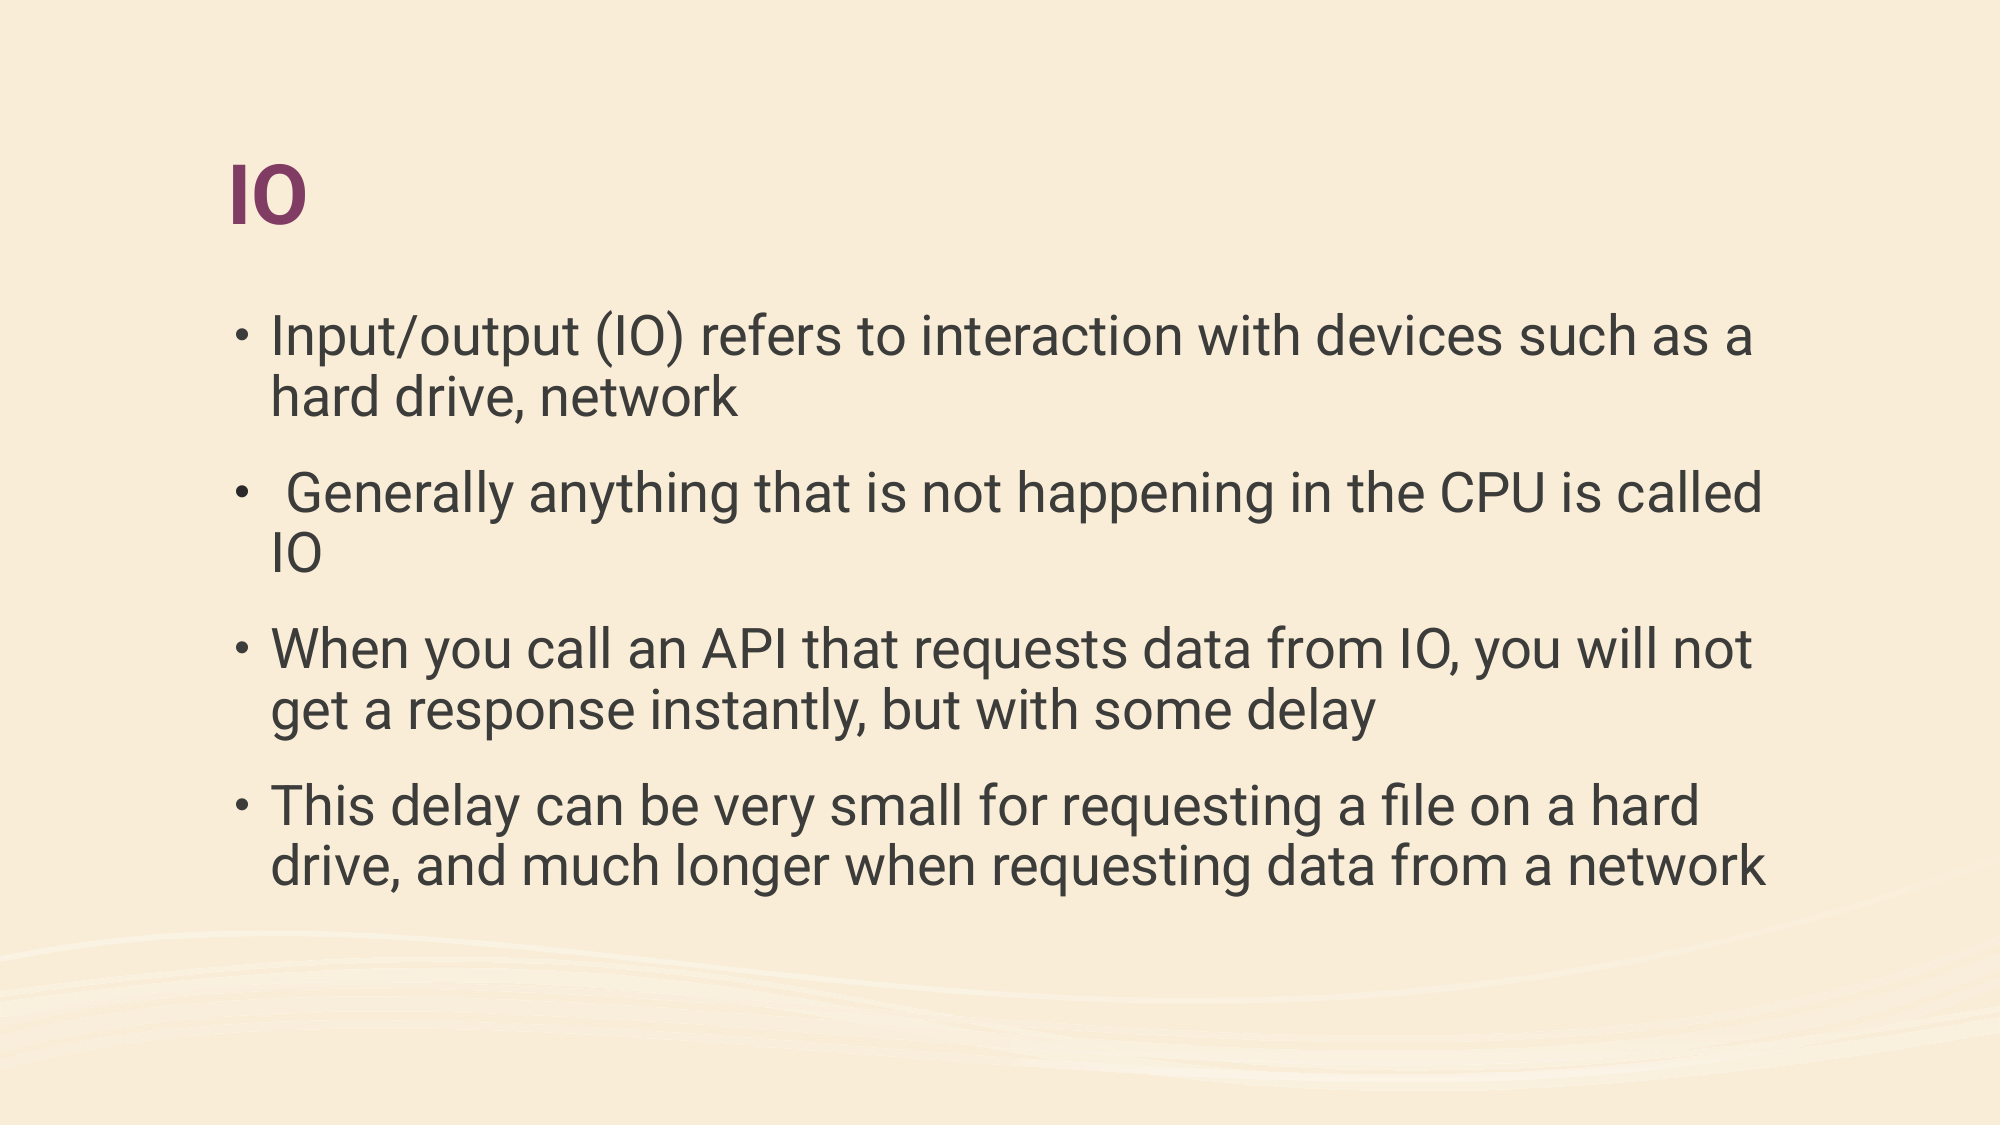

# IO
Input/output (IO) refers to interaction with devices such as a hard drive, network
 Generally anything that is not happening in the CPU is called IO
When you call an API that requests data from IO, you will not get a response instantly, but with some delay
This delay can be very small for requesting a file on a hard drive, and much longer when requesting data from a network